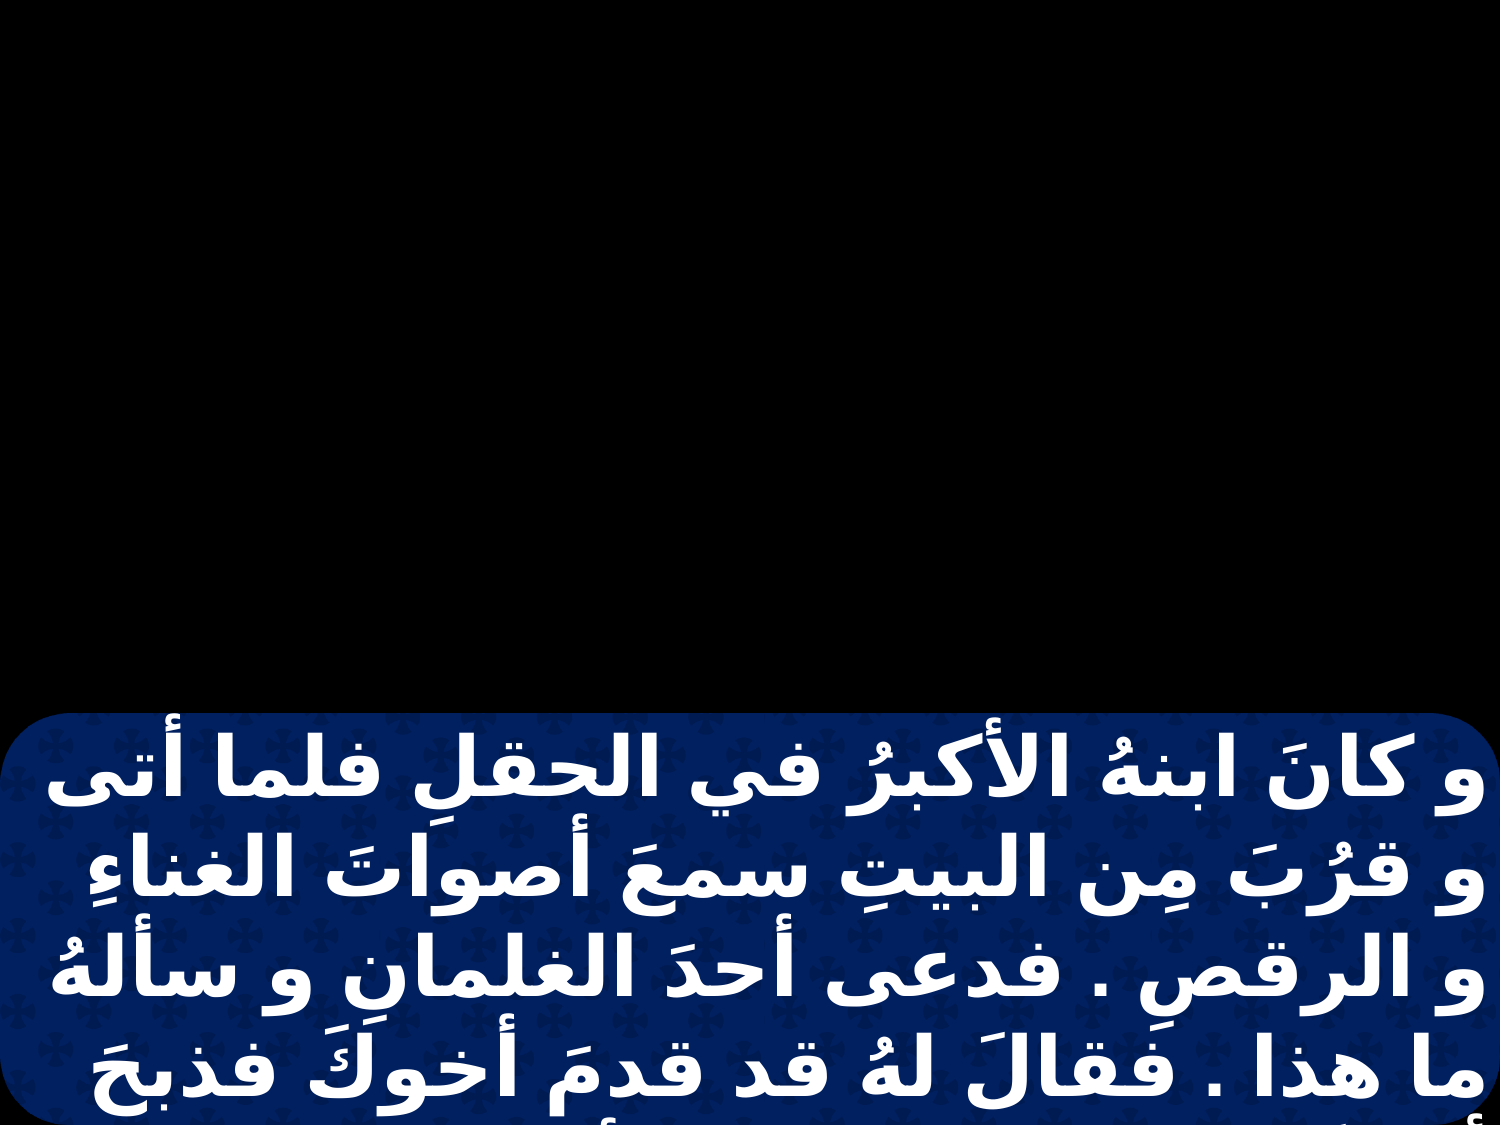

و كانَ ابنهُ الأكبرُ في الحقلِ فلما أتى و قرُبَ مِن البيتِ سمعَ أصواتَ الغناءِ و الرقصِ . فدعى أحدَ الغلمانِ و سألهُ ما هذا . فقالَ لهُ قد قدمَ أخوكَ فذبحَ أبوكَ العجلَ المسمنَ لأنهُ لقيه سالماً . فغضبَ و لم يَردْ أنْ يَدخلَ .